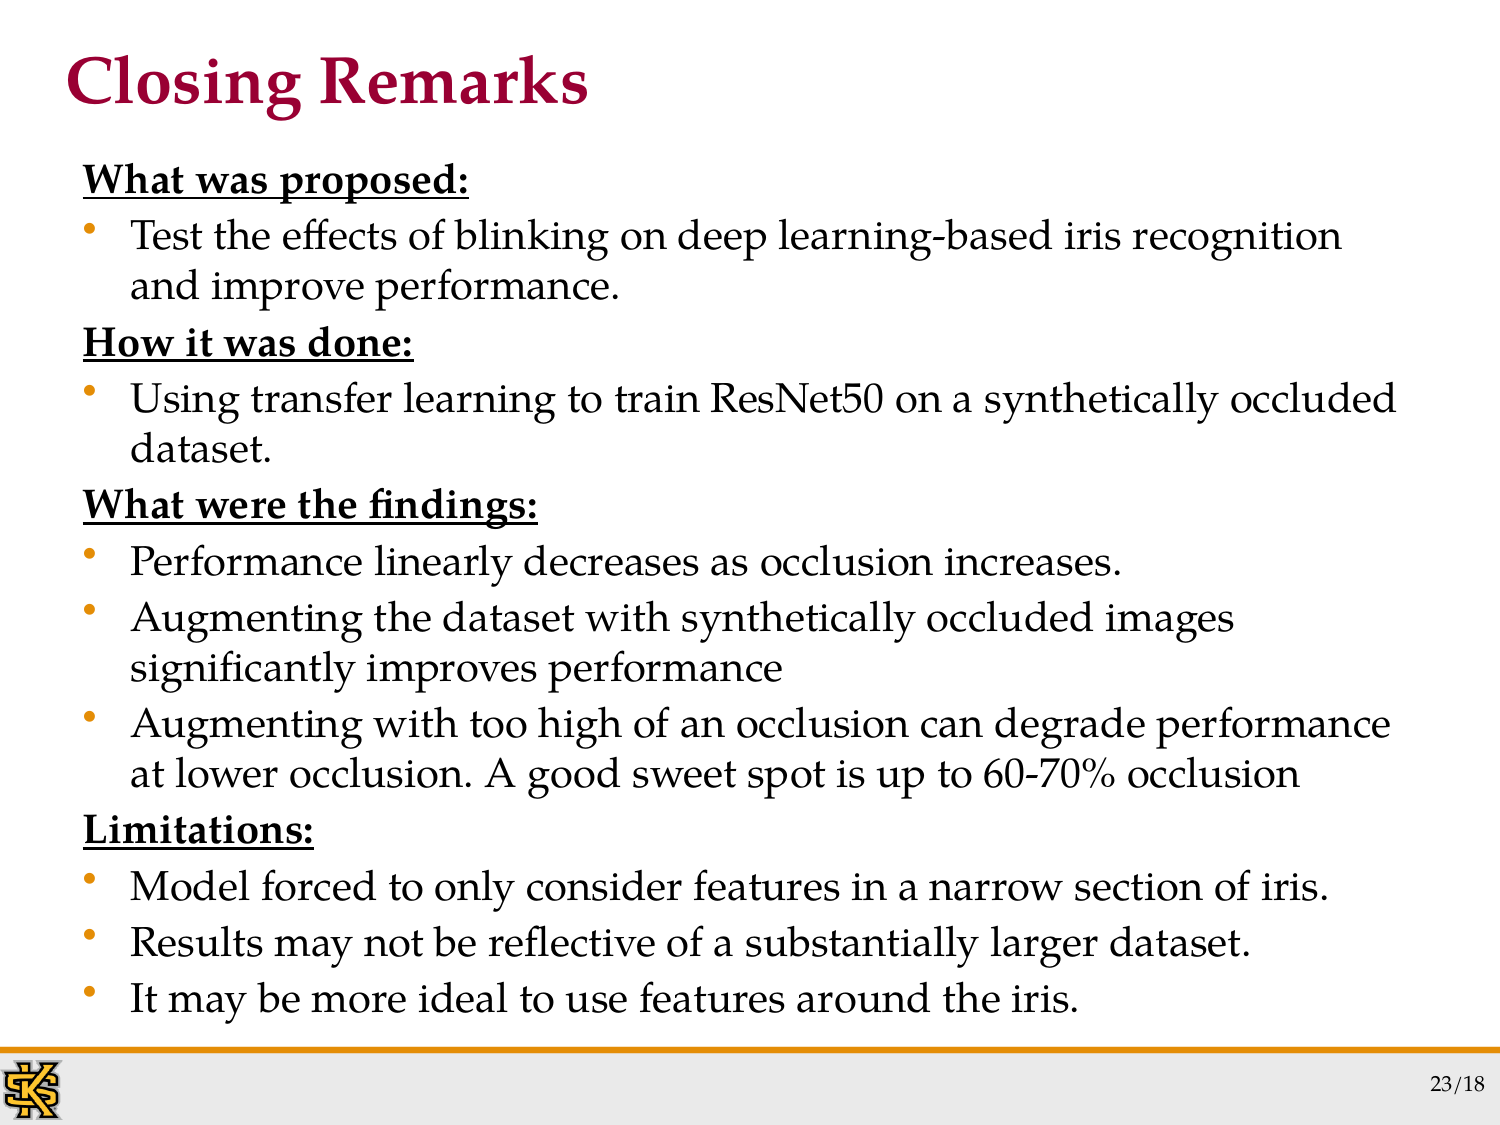

# Closing Remarks
What was proposed:
Test the effects of blinking on deep learning-based iris recognition and improve performance.
How it was done:
Using transfer learning to train ResNet50 on a synthetically occluded dataset.
What were the findings:
Performance linearly decreases as occlusion increases.
Augmenting the dataset with synthetically occluded images significantly improves performance
Augmenting with too high of an occlusion can degrade performance at lower occlusion. A good sweet spot is up to 60-70% occlusion
Limitations:
Model forced to only consider features in a narrow section of iris.
Results may not be reflective of a substantially larger dataset.
It may be more ideal to use features around the iris.
23/18